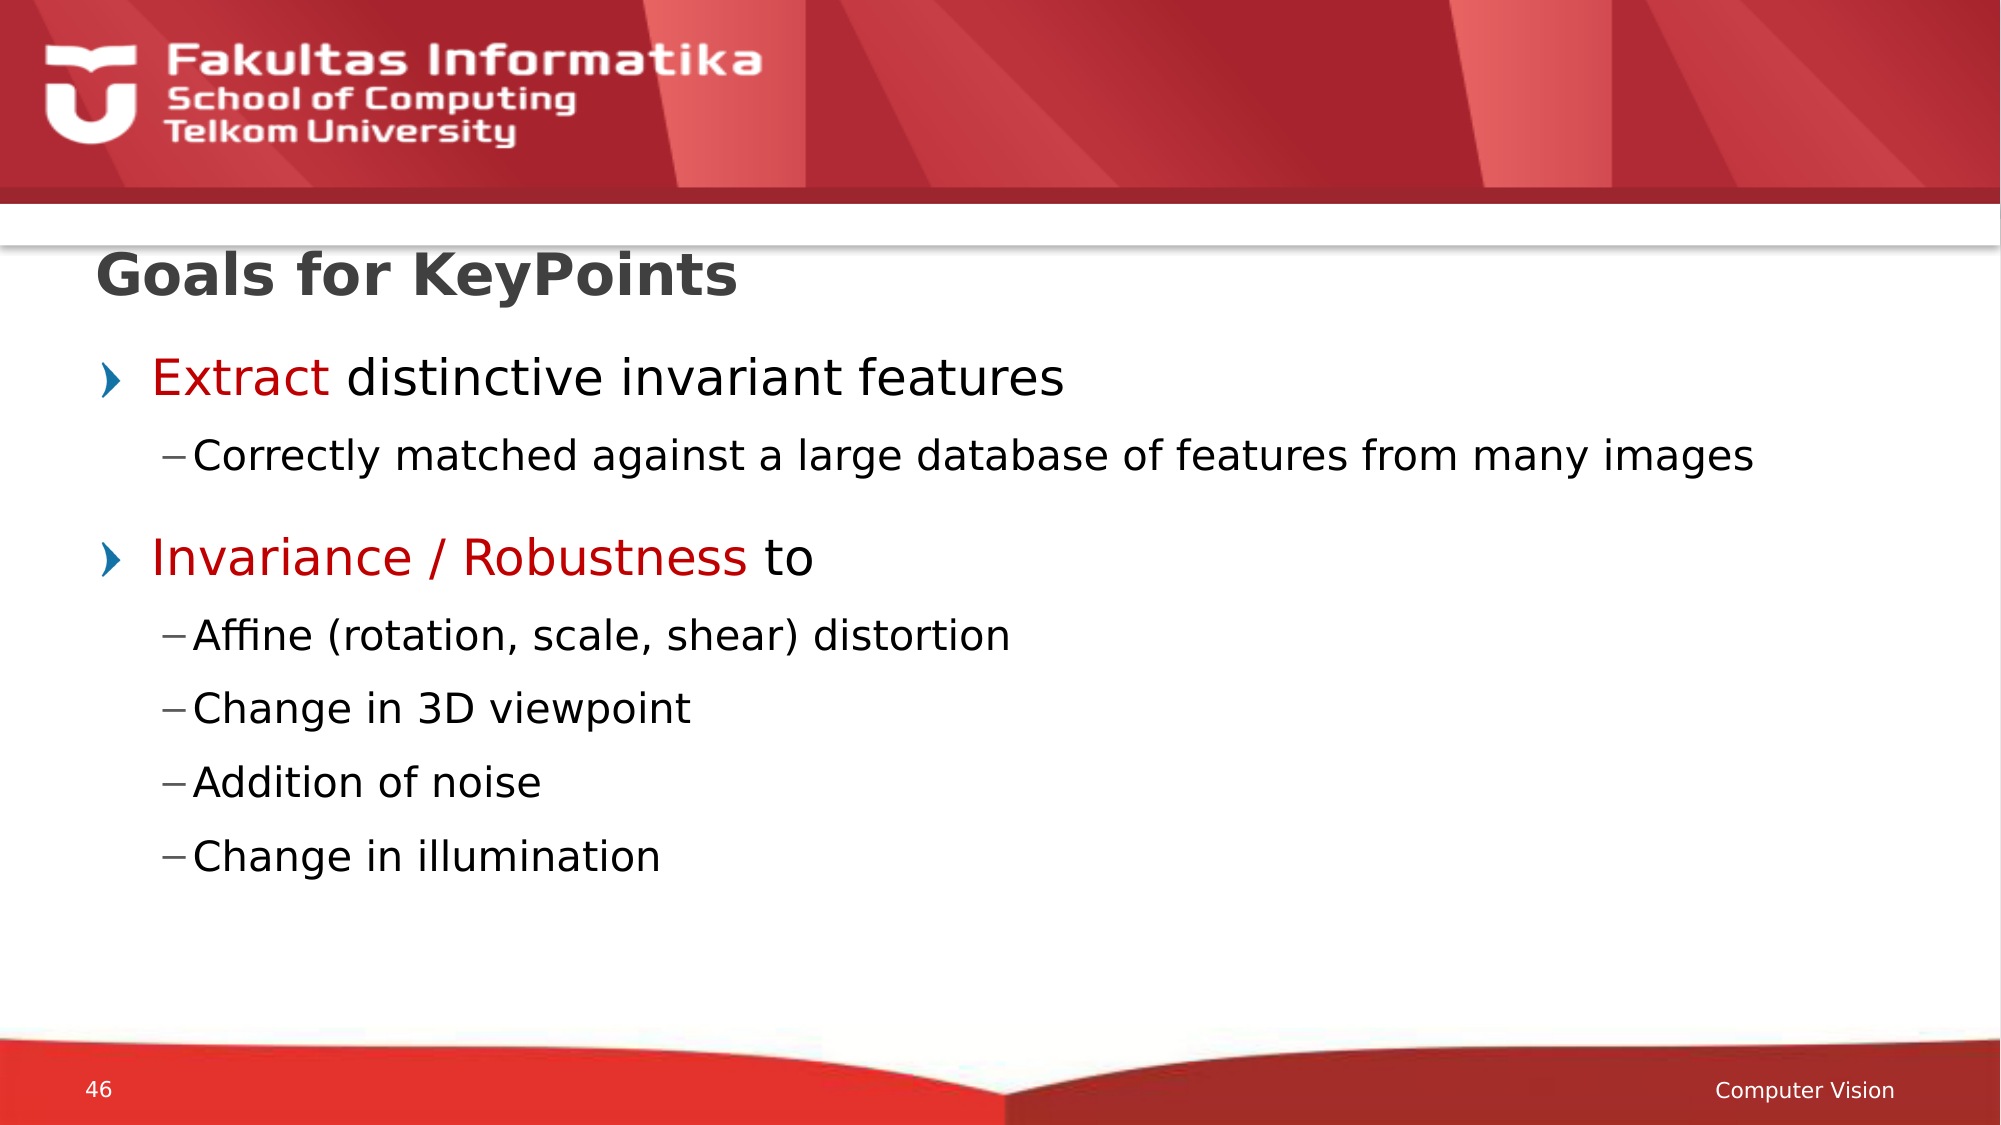

# Goals for KeyPoints
Extract distinctive invariant features
Correctly matched against a large database of features from many images
Invariance / Robustness to
Affine (rotation, scale, shear) distortion
Change in 3D viewpoint
Addition of noise
Change in illumination
Computer Vision
46